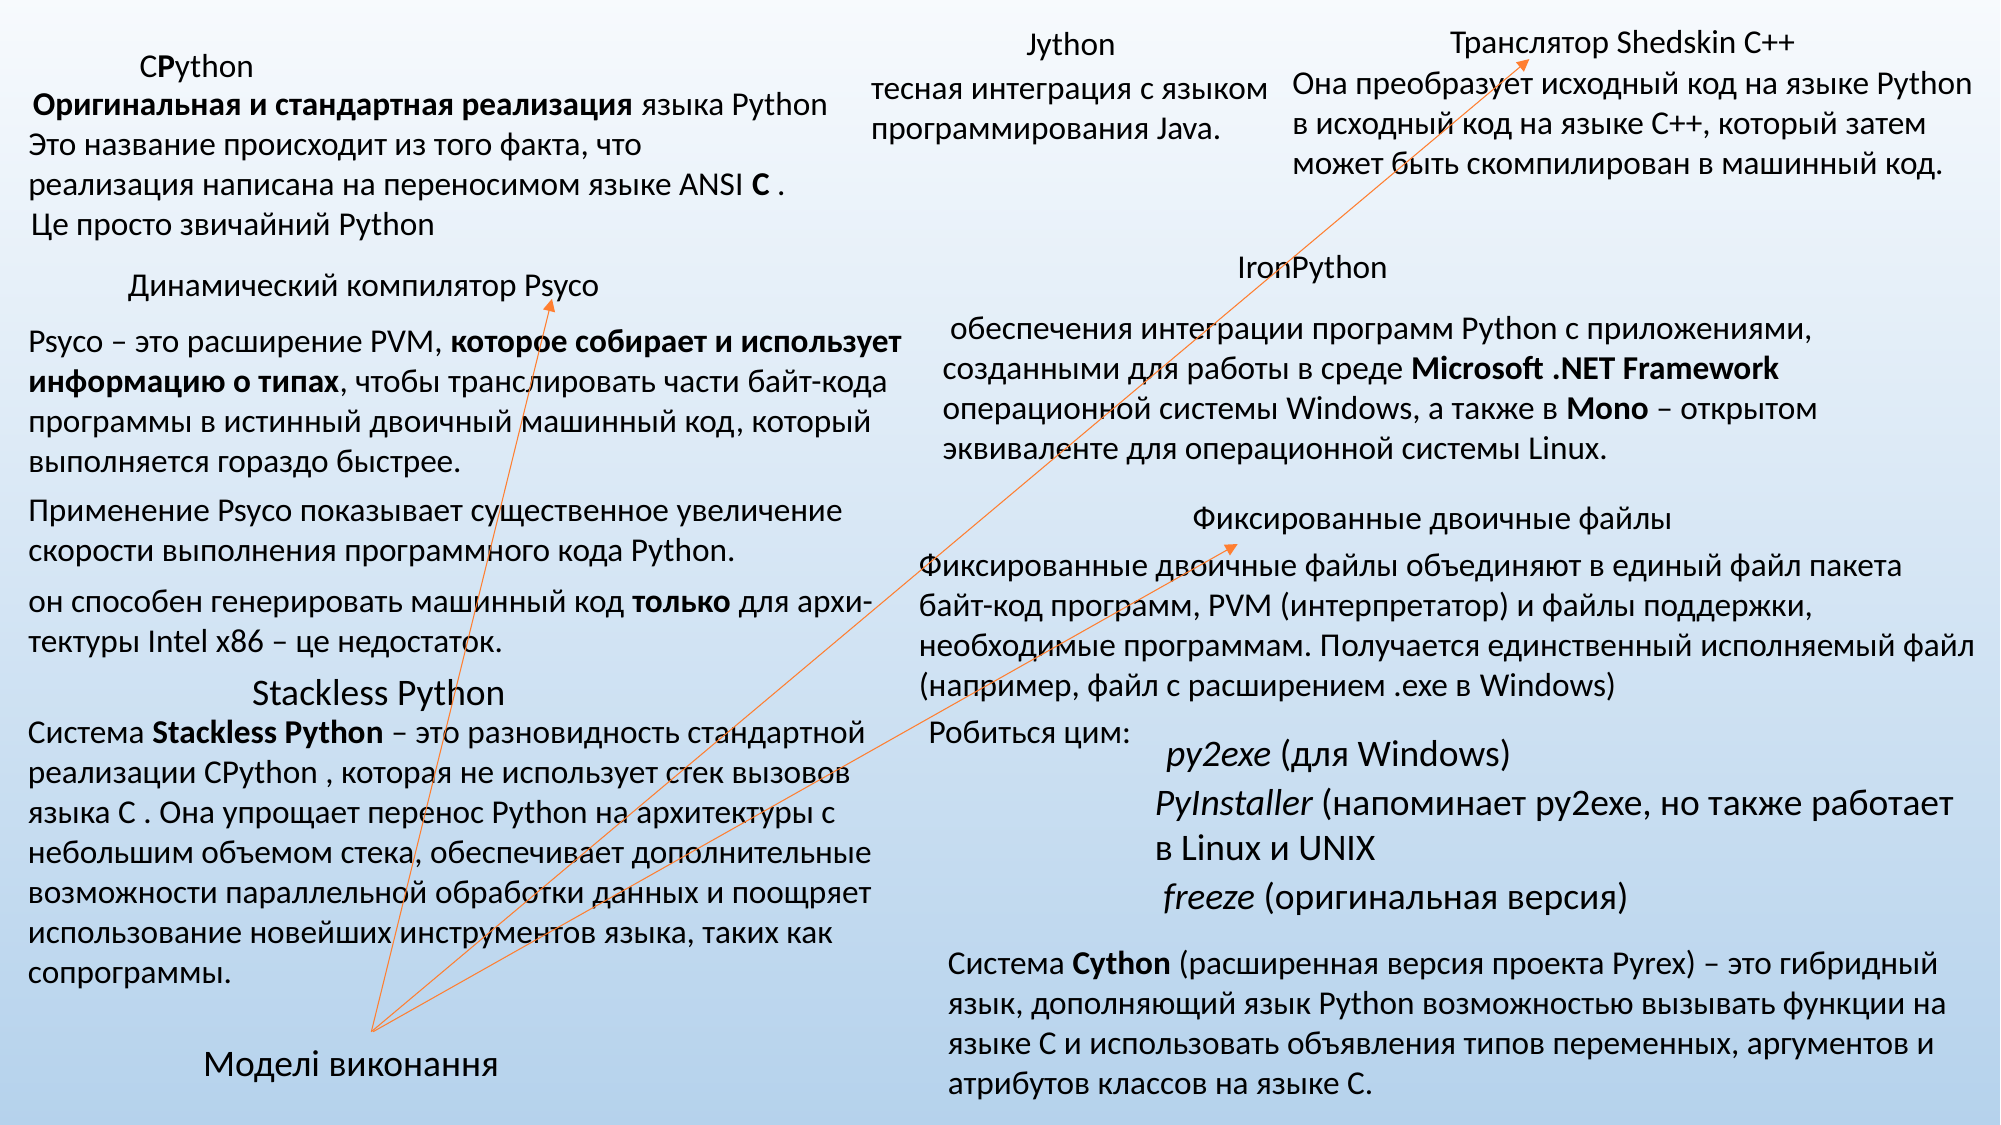

Транслятор Shedskin C++
Jython
CPython
Она преобразует исходный код на языке Python в исходный код на языке C++, который затем может быть скомпилирован в машинный код.
тесная интеграция с языком программирования Java.
Оригинальная и стандартная реализация языка Python
Это название происходит из того факта, что реализация написана на переносимом языке ANSI C .
Це просто звичайний Python
IronPython
Динамический компилятор Psyco
 обеспечения интеграции программ Python с приложениями, созданными для работы в среде Microsoft .NET Framework операционной системы Windows, а также в Mono – открытом эквиваленте для операционной системы Linux.
Psyco – это расширение PVM, которое собирает и использует информацию о типах, чтобы транслировать части байт-кода программы в истинный двоичный машинный код, который выполняется гораздо быстрее.
Применение Psyco показывает существенное увеличение скорости выполнения программного кода Python.
Фиксированные двоичные файлы
Фиксированные двоичные файлы объединяют в единый файл пакета байт-код программ, PVM (интерпретатор) и файлы поддержки, необходимые программам. Получается единственный исполняемый файл (например, файл с расширением .exe в Windows)
он способен генерировать машинный код только для архи-
тектуры Intel x86 – це недостаток.
Stackless Python
Система Stackless Python – это разновидность стандартной реализации CPython , которая не использует стек вызовов языка C . Она упрощает перенос Python на архитектуры с небольшим объемом стека, обеспечивает дополнительные возможности параллельной обработки данных и поощряет использование новейших инструментов языка, таких как сопрограммы.
Робиться цим:
py2exe (для Windows)
PyInstaller (напоминает py2exe, но также работает в Linux и UNIX
freeze (оригинальная версия)
Система Cython (расширенная версия проекта Pyrex) – это гибридный язык, дополняющий язык Python возможностью вызывать функции на языке C и использовать объявления типов переменных, аргументов и атрибутов классов на языке C.
Моделі виконання